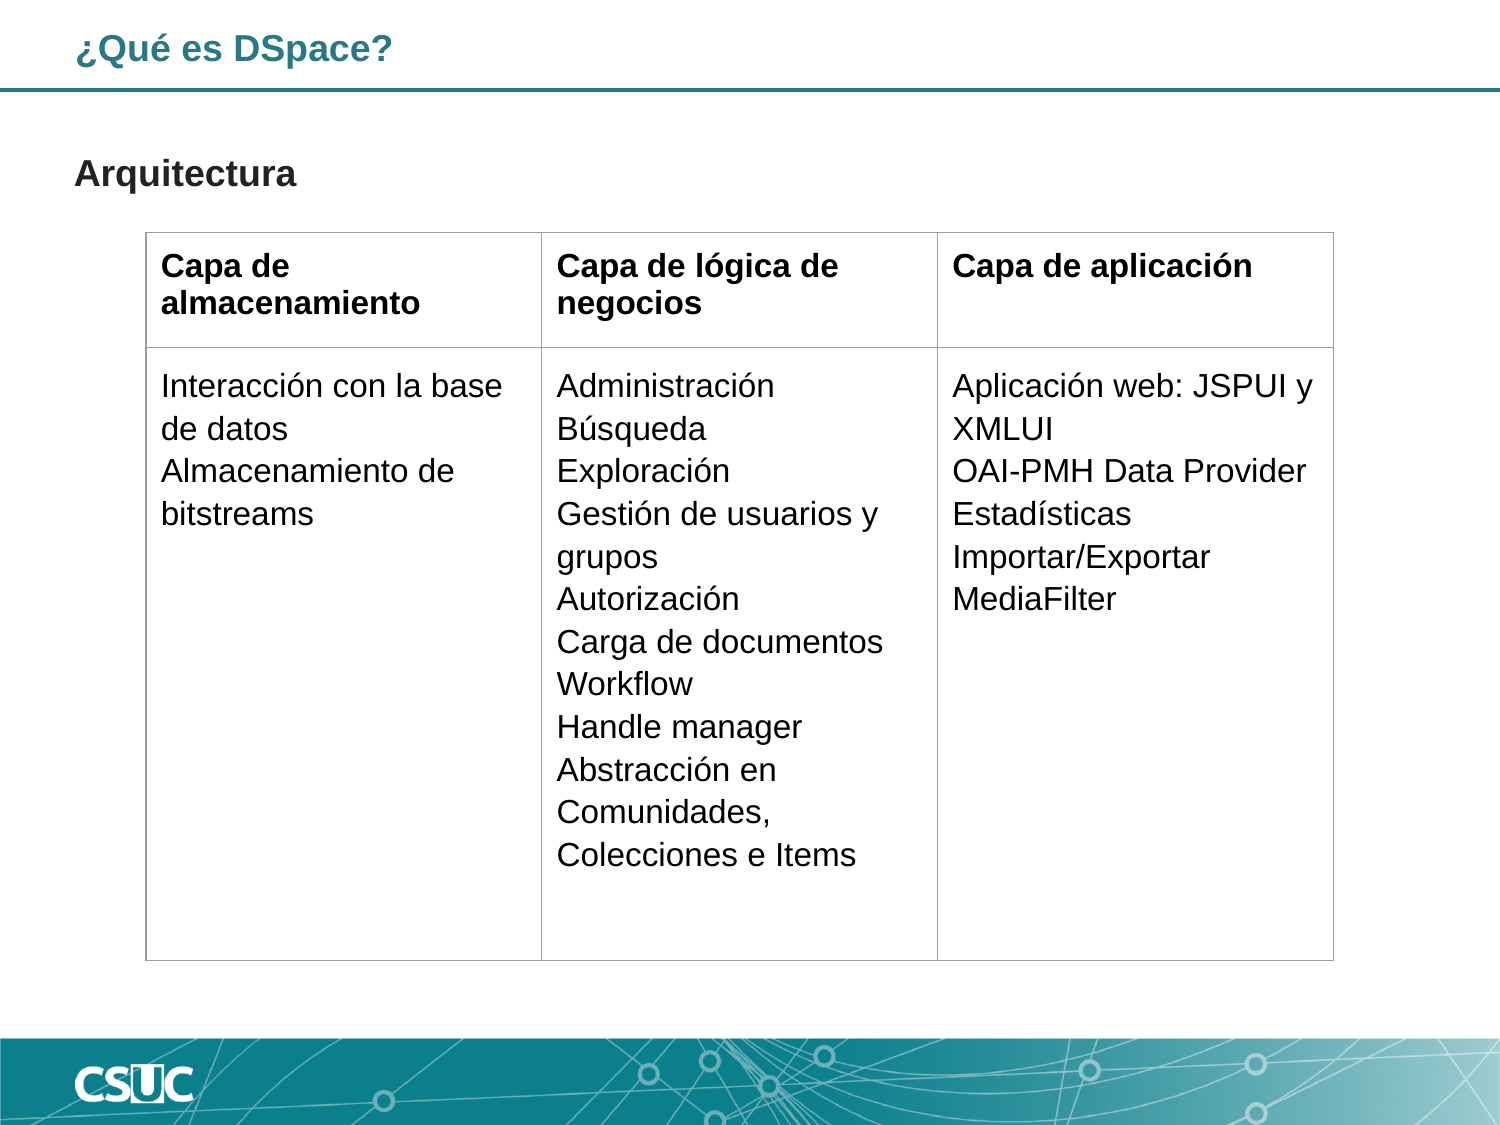

¿Qué es DSpace?
Arquitectura
| Capa de almacenamiento | Capa de lógica de negocios | Capa de aplicación |
| --- | --- | --- |
| Interacción con la base de datos Almacenamiento de bitstreams | Administración Búsqueda Exploración Gestión de usuarios y grupos Autorización Carga de documentos Workflow Handle manager Abstracción en Comunidades, Colecciones e Items | Aplicación web: JSPUI y XMLUI OAI-PMH Data Provider Estadísticas Importar/Exportar MediaFilter |